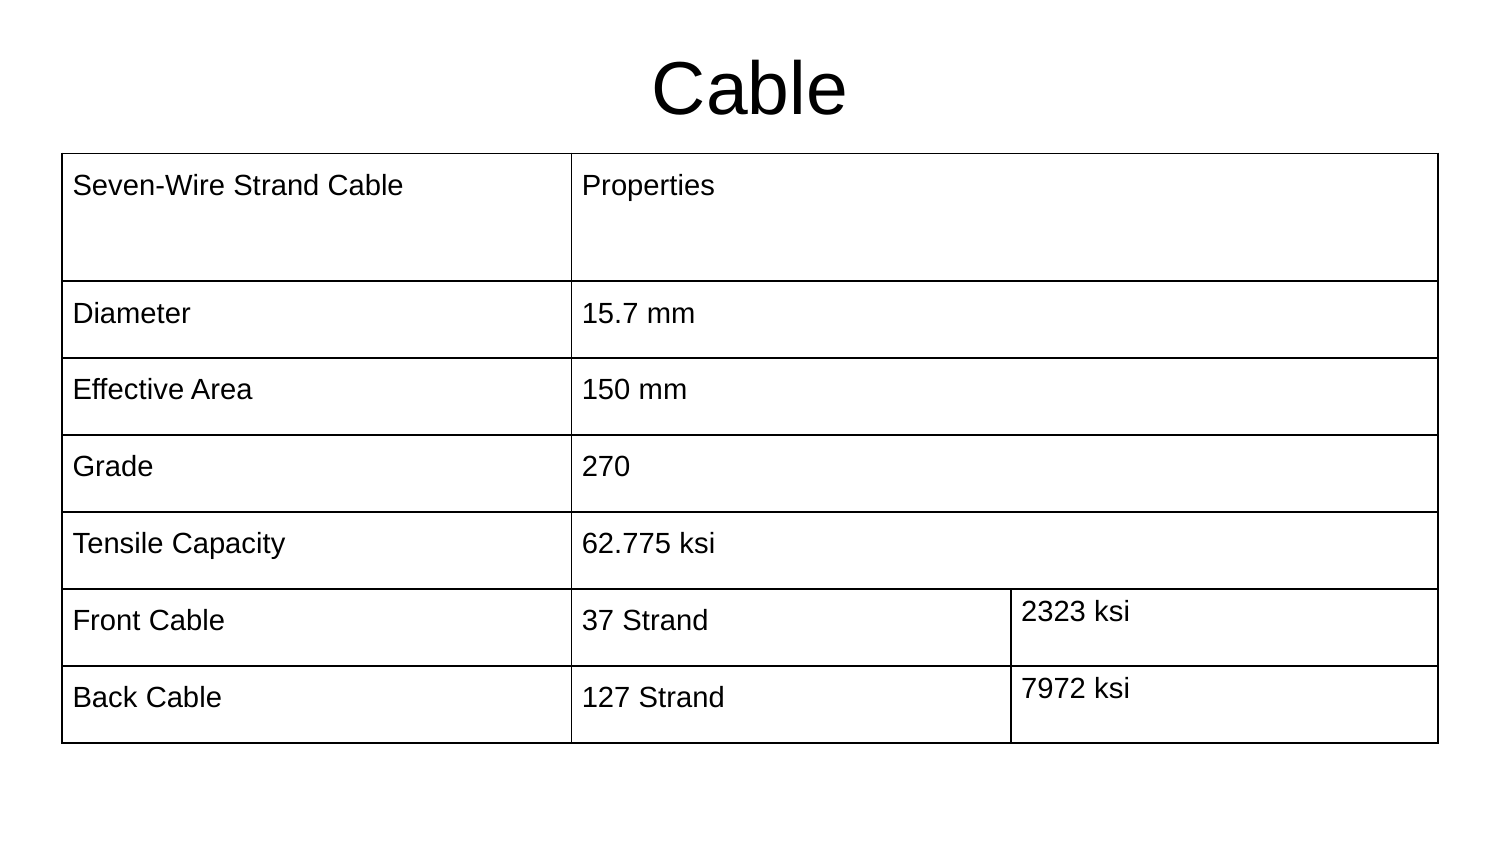

# Cable
| Seven-Wire Strand Cable | Properties |  |
| --- | --- | --- |
| Diameter | 15.7 mm |  |
| Effective Area | 150 mm |  |
| Grade | 270 |  |
| Tensile Capacity | 62.775 ksi |  |
| Front Cable | 37 Strand | 2323 ksi |
| Back Cable | 127 Strand | 7972 ksi |